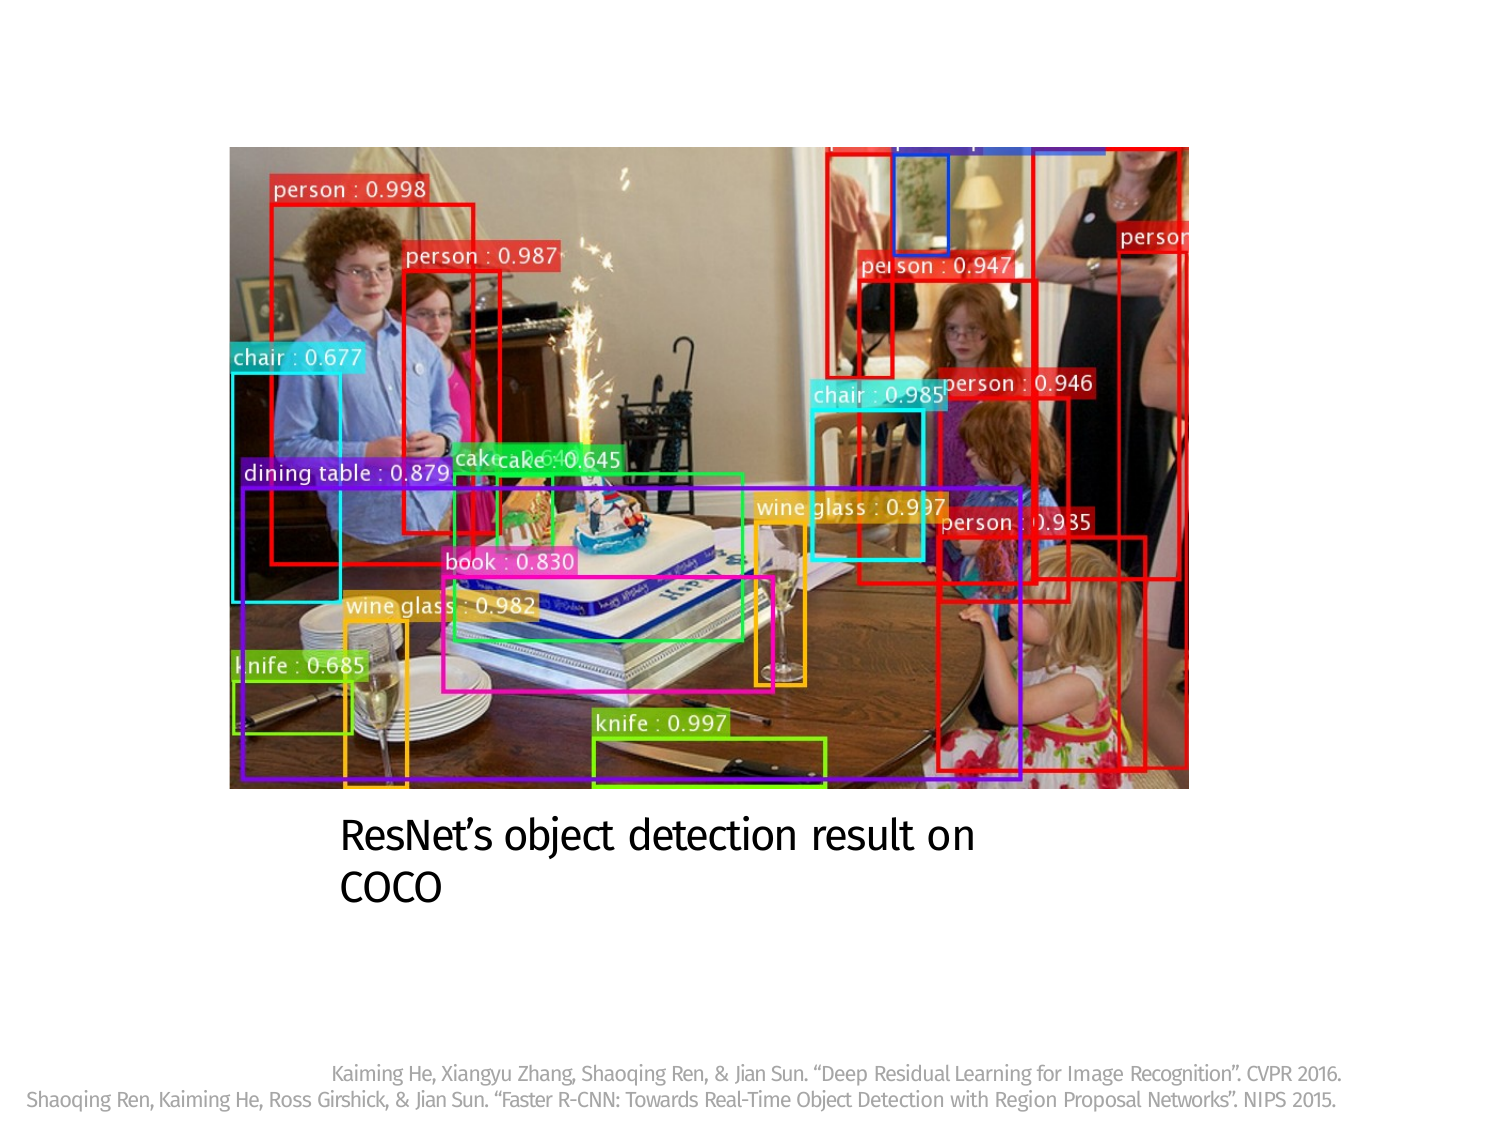

ResNet’s object detection result on COCO
Kaiming He, Xiangyu Zhang, Shaoqing Ren, & Jian Sun. “Deep Residual Learning for Image Recognition”. CVPR 2016.  Shaoqing Ren, Kaiming He, Ross Girshick, & Jian Sun. “Faster R-CNN: Towards Real-Time Object Detection with Region Proposal Networks”. NIPS 2015.